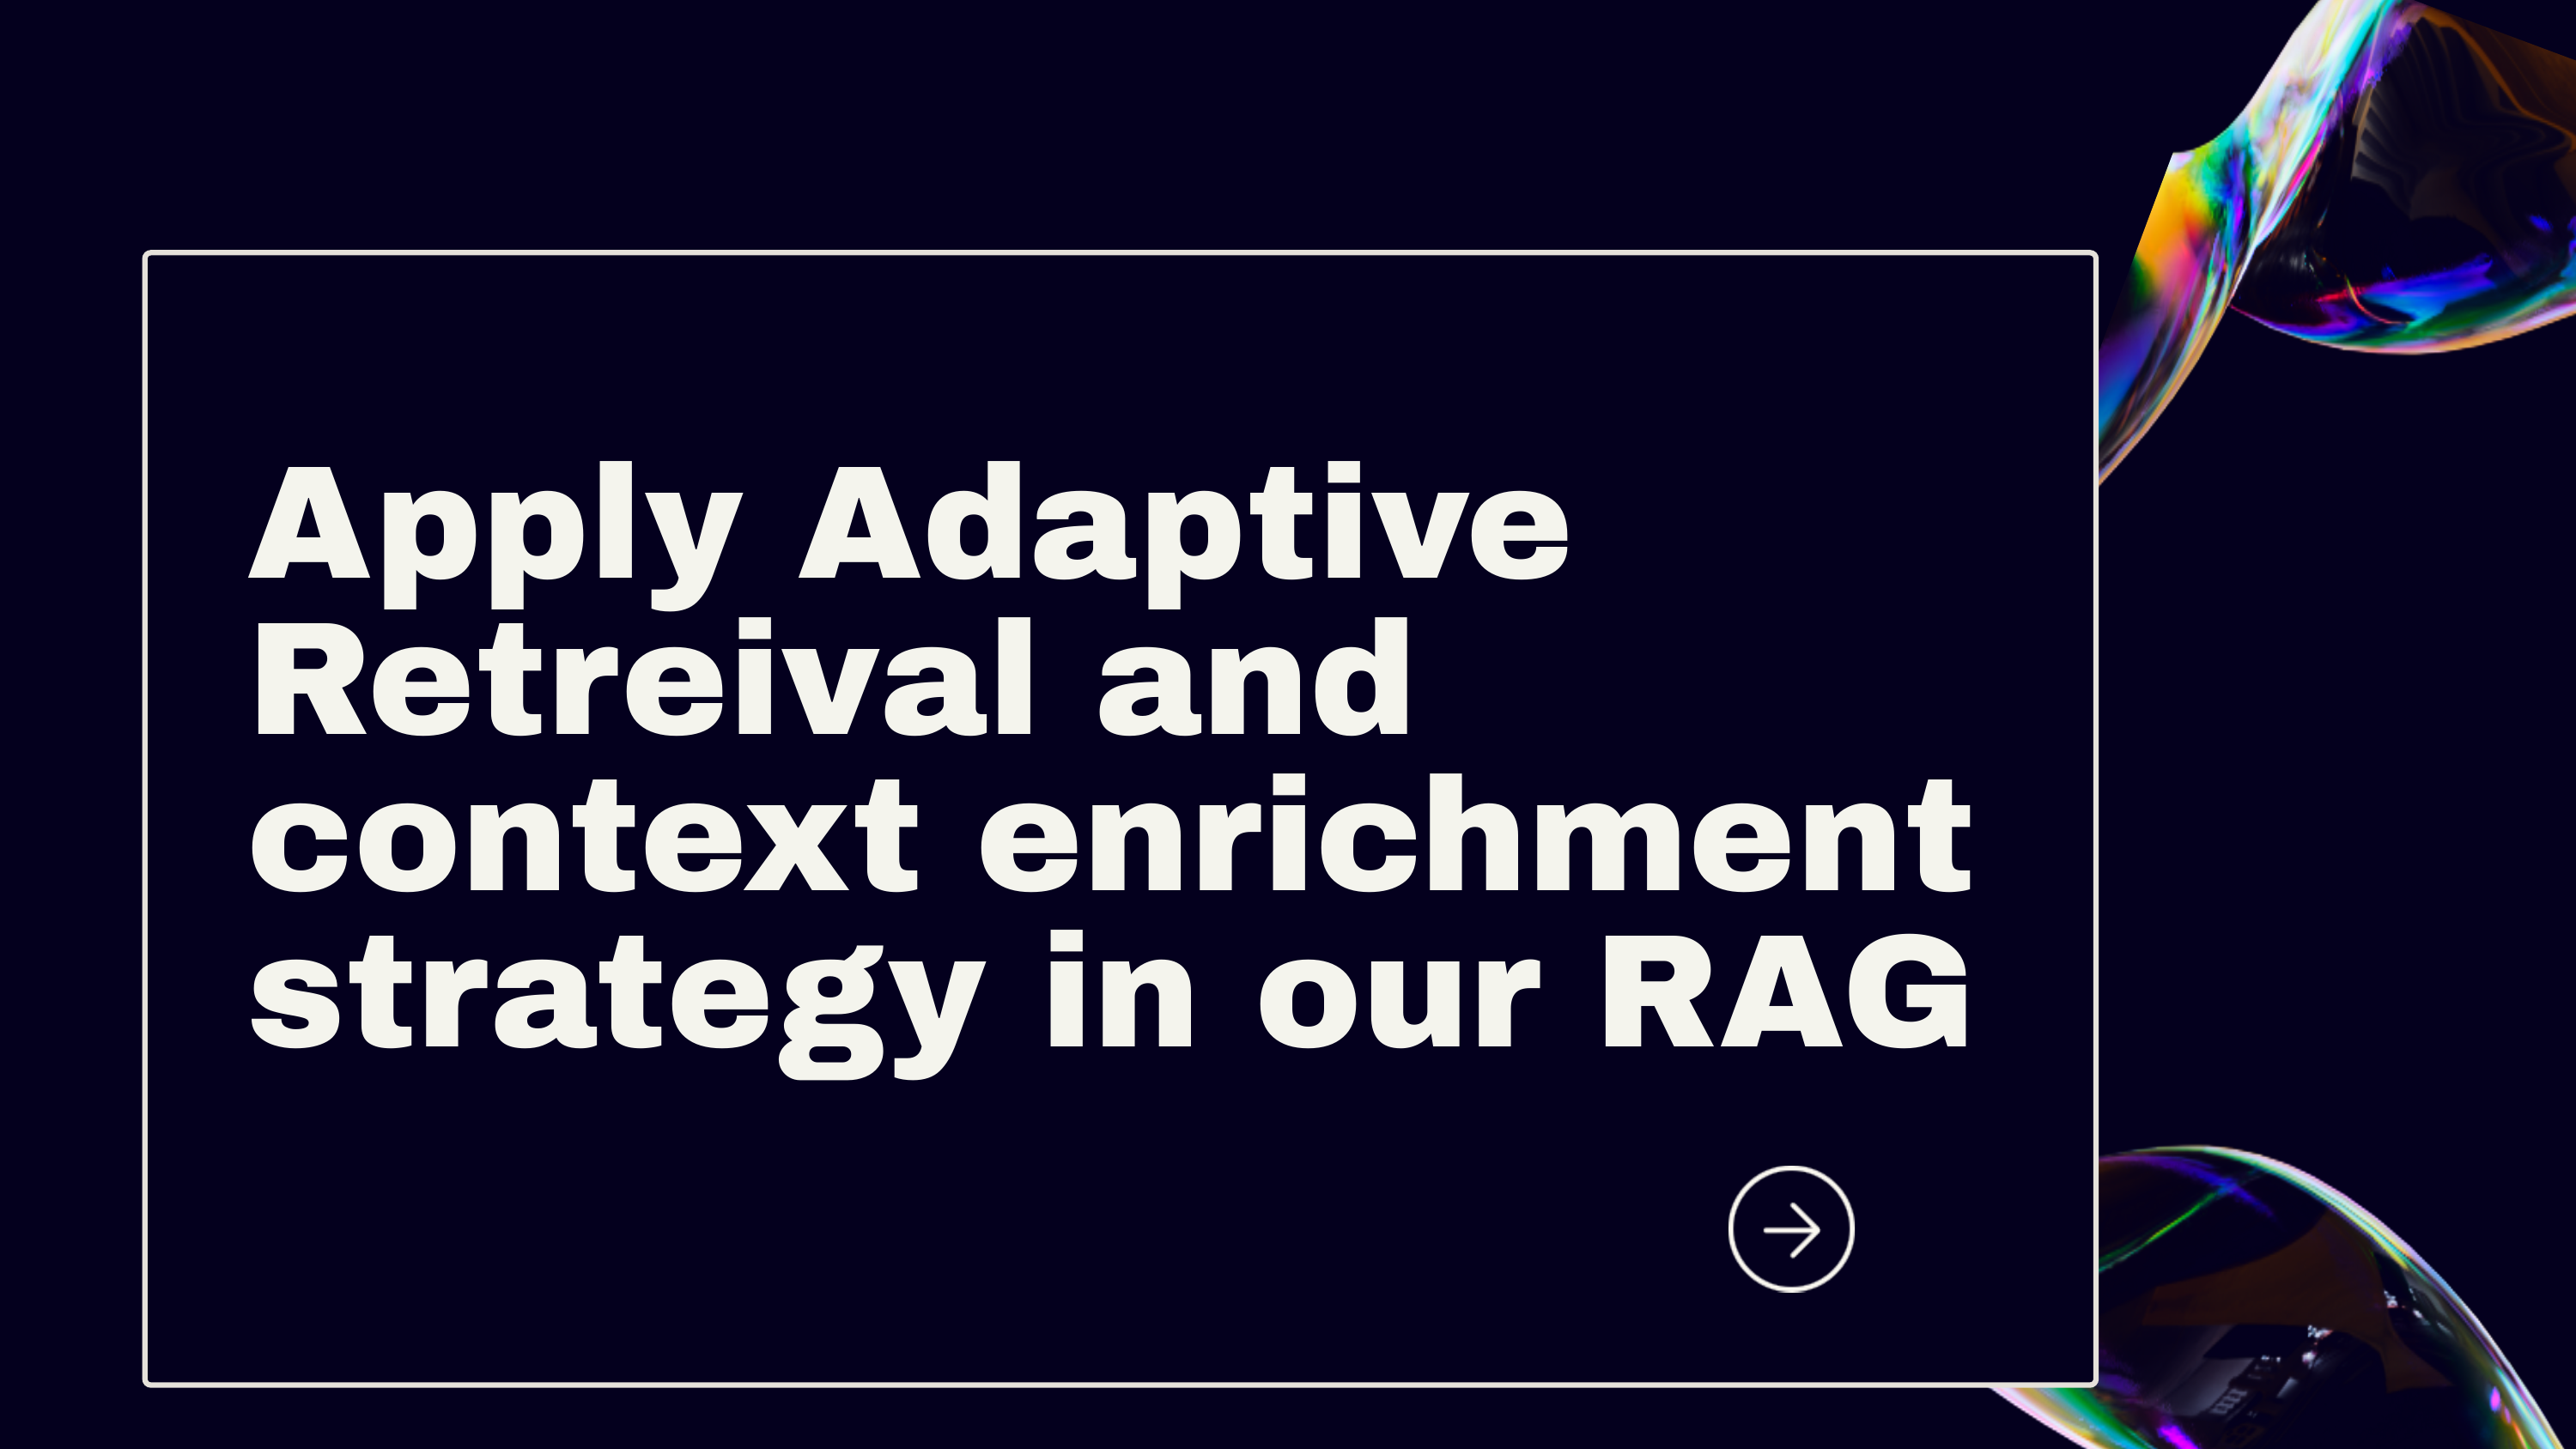

Apply Adaptive Retreival and context enrichment strategy in our RAG